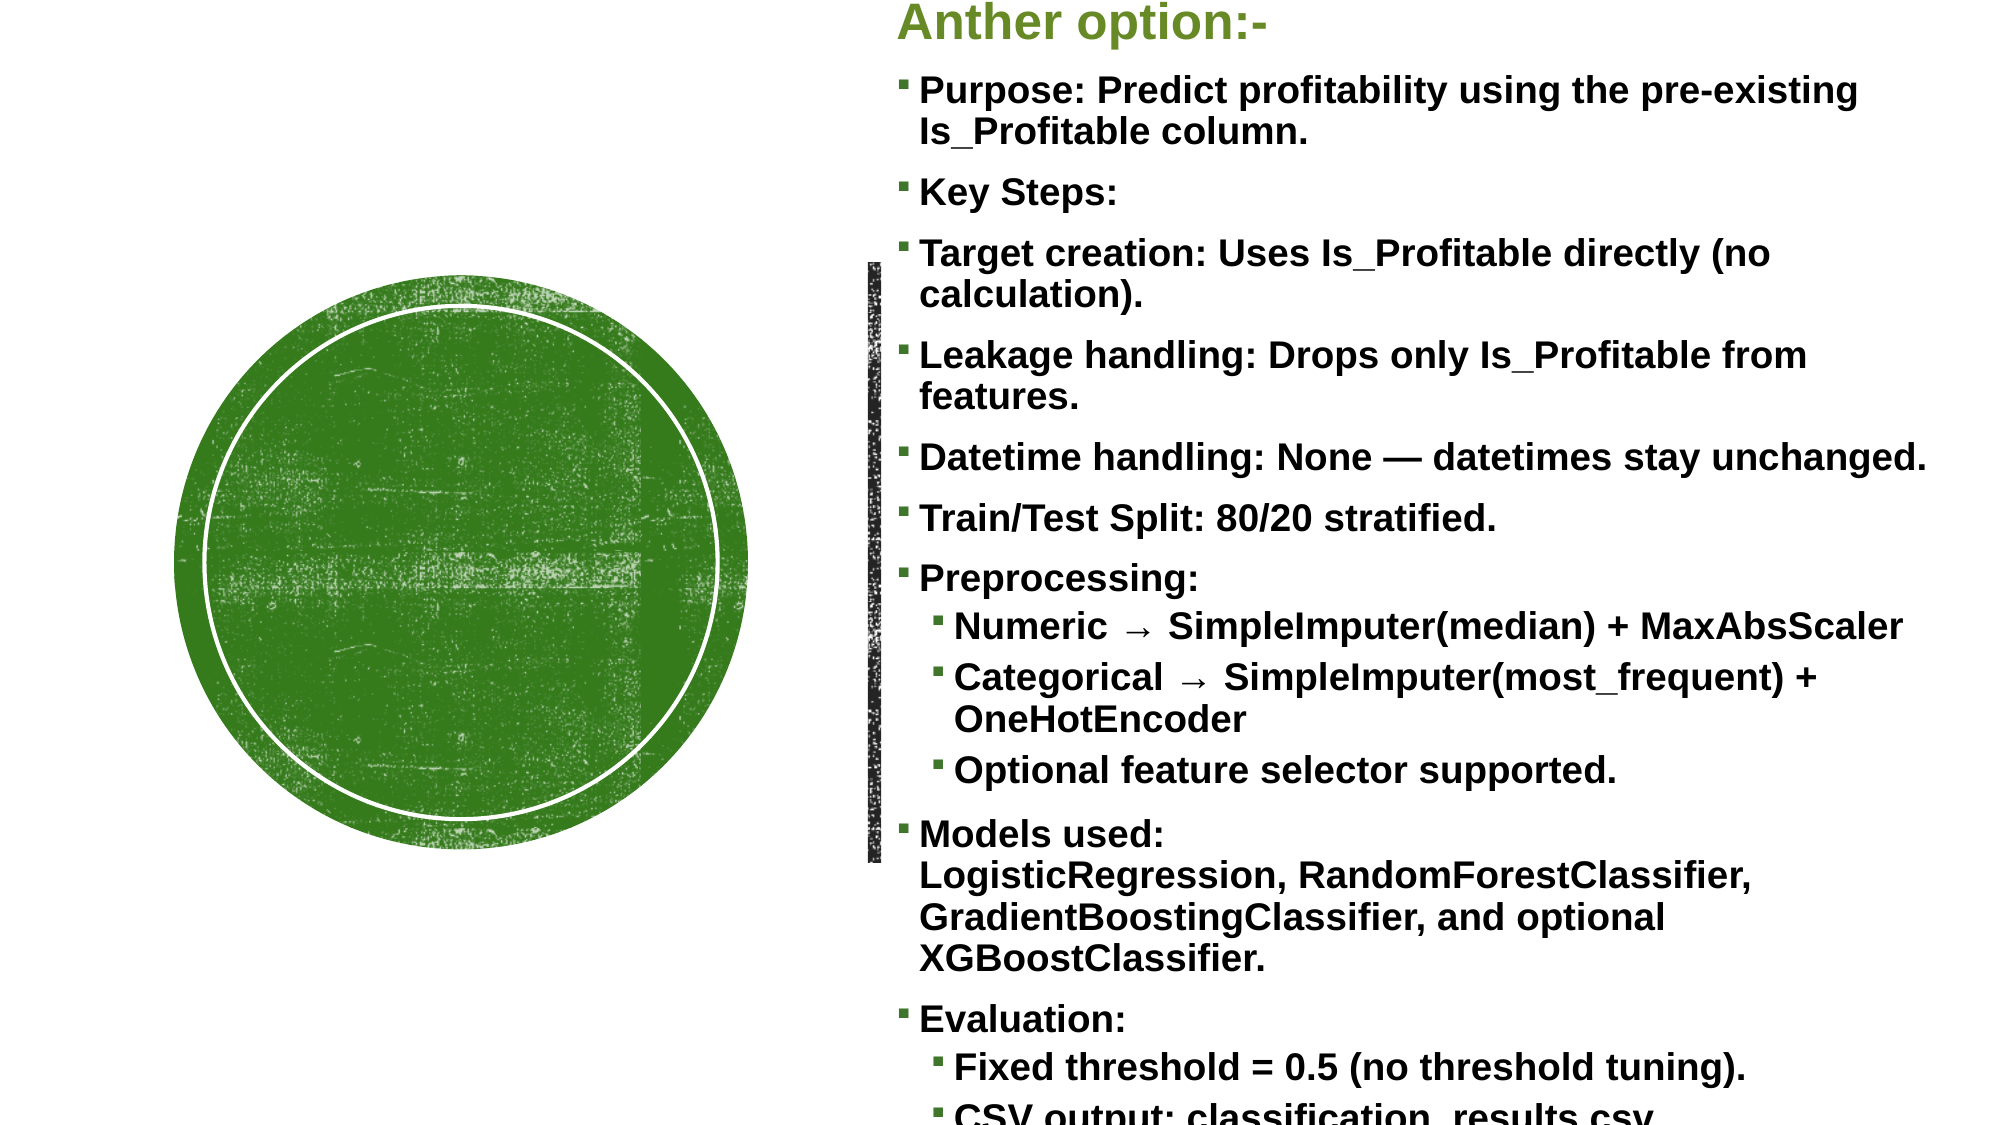

Anther option:-
Purpose: Predict profitability using the pre-existing Is_Profitable column.
Key Steps:
Target creation: Uses Is_Profitable directly (no calculation).
Leakage handling: Drops only Is_Profitable from features.
Datetime handling: None — datetimes stay unchanged.
Train/Test Split: 80/20 stratified.
Preprocessing:
Numeric → SimpleImputer(median) + MaxAbsScaler
Categorical → SimpleImputer(most_frequent) + OneHotEncoder
Optional feature selector supported.
Models used:
LogisticRegression, RandomForestClassifier, GradientBoostingClassifier, and optional XGBoostClassifier.
Evaluation:
Fixed threshold = 0.5 (no threshold tuning).
CSV output: classification_results.csv